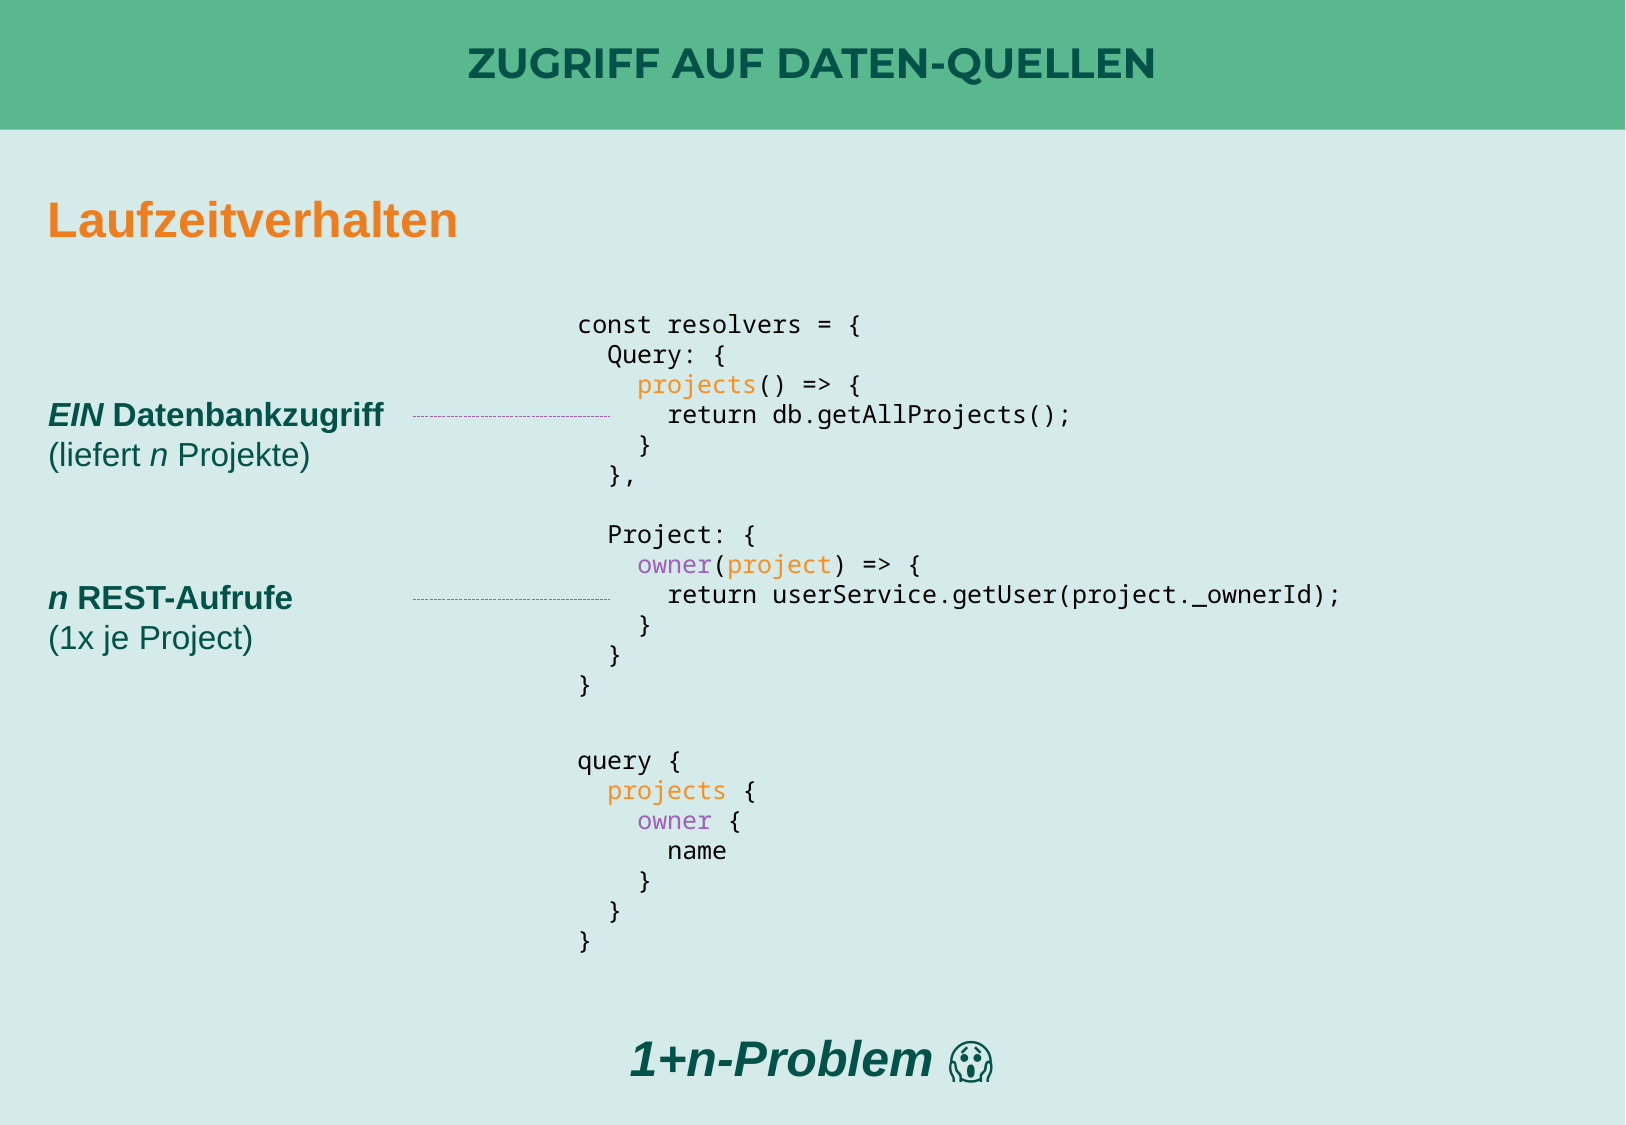

# Zugriff auf Daten-Quellen
Laufzeitverhalten
const resolvers = {
  Query: {
    projects() => {
      return db.getAllProjects();
    }
  },

  Project: {
    owner(project) => {
      return userService.getUser(project._ownerId);
    }
  }
}
EIN Datenbankzugriff
(liefert n Projekte)
n REST-Aufrufe
(1x je Project)
query {
  projects {
    owner {
      name
    }
  }
}
1+n-Problem 😱